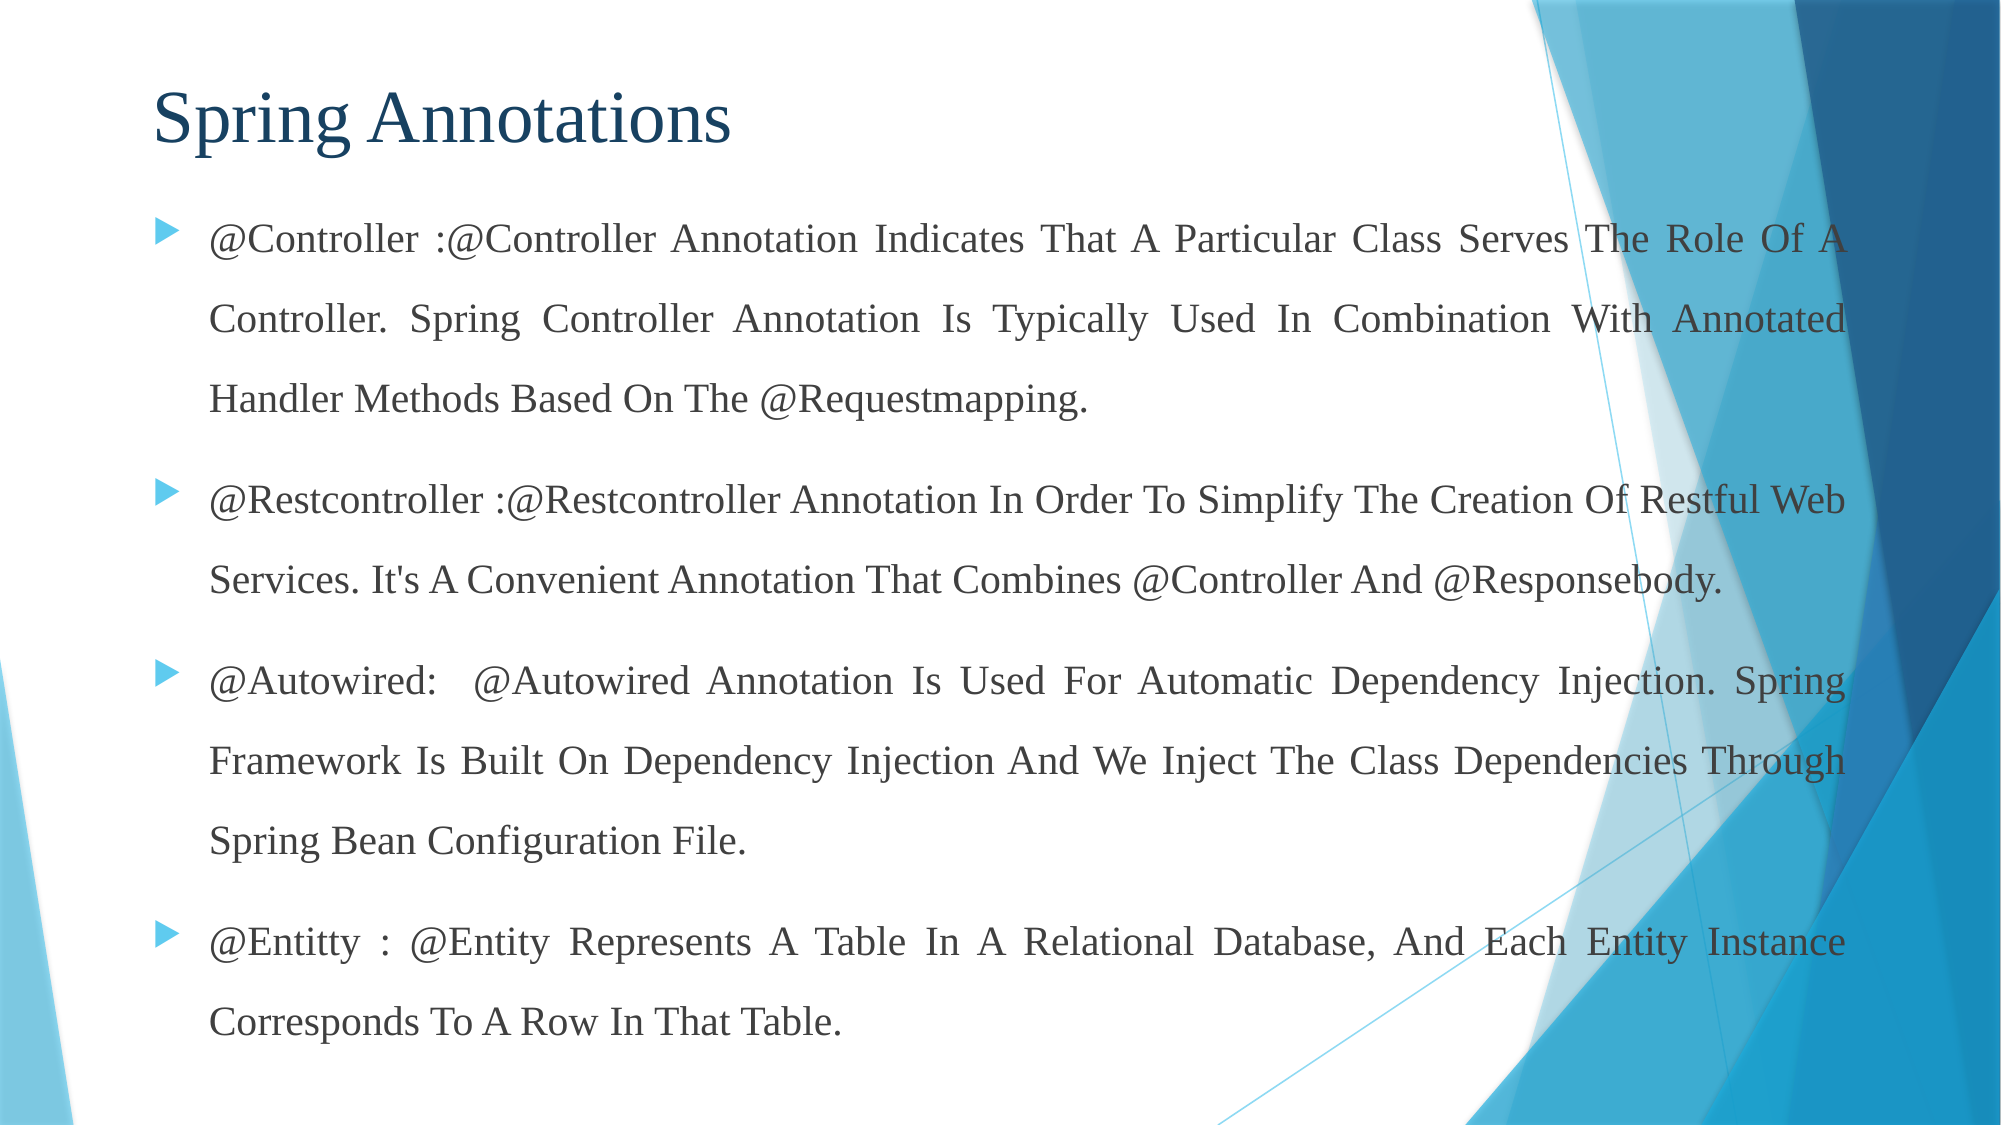

# Spring Annotations
@Controller :@Controller Annotation Indicates That A Particular Class Serves The Role Of A Controller. Spring Controller Annotation Is Typically Used In Combination With Annotated Handler Methods Based On The @Requestmapping.
@Restcontroller :@Restcontroller Annotation In Order To Simplify The Creation Of Restful Web Services. It's A Convenient Annotation That Combines @Controller And @Responsebody.
@Autowired:  @Autowired Annotation Is Used For Automatic Dependency Injection. Spring Framework Is Built On Dependency Injection And We Inject The Class Dependencies Through Spring Bean Configuration File.
@Entitty : @Entity Represents A Table In A Relational Database, And Each Entity Instance Corresponds To A Row In That Table.